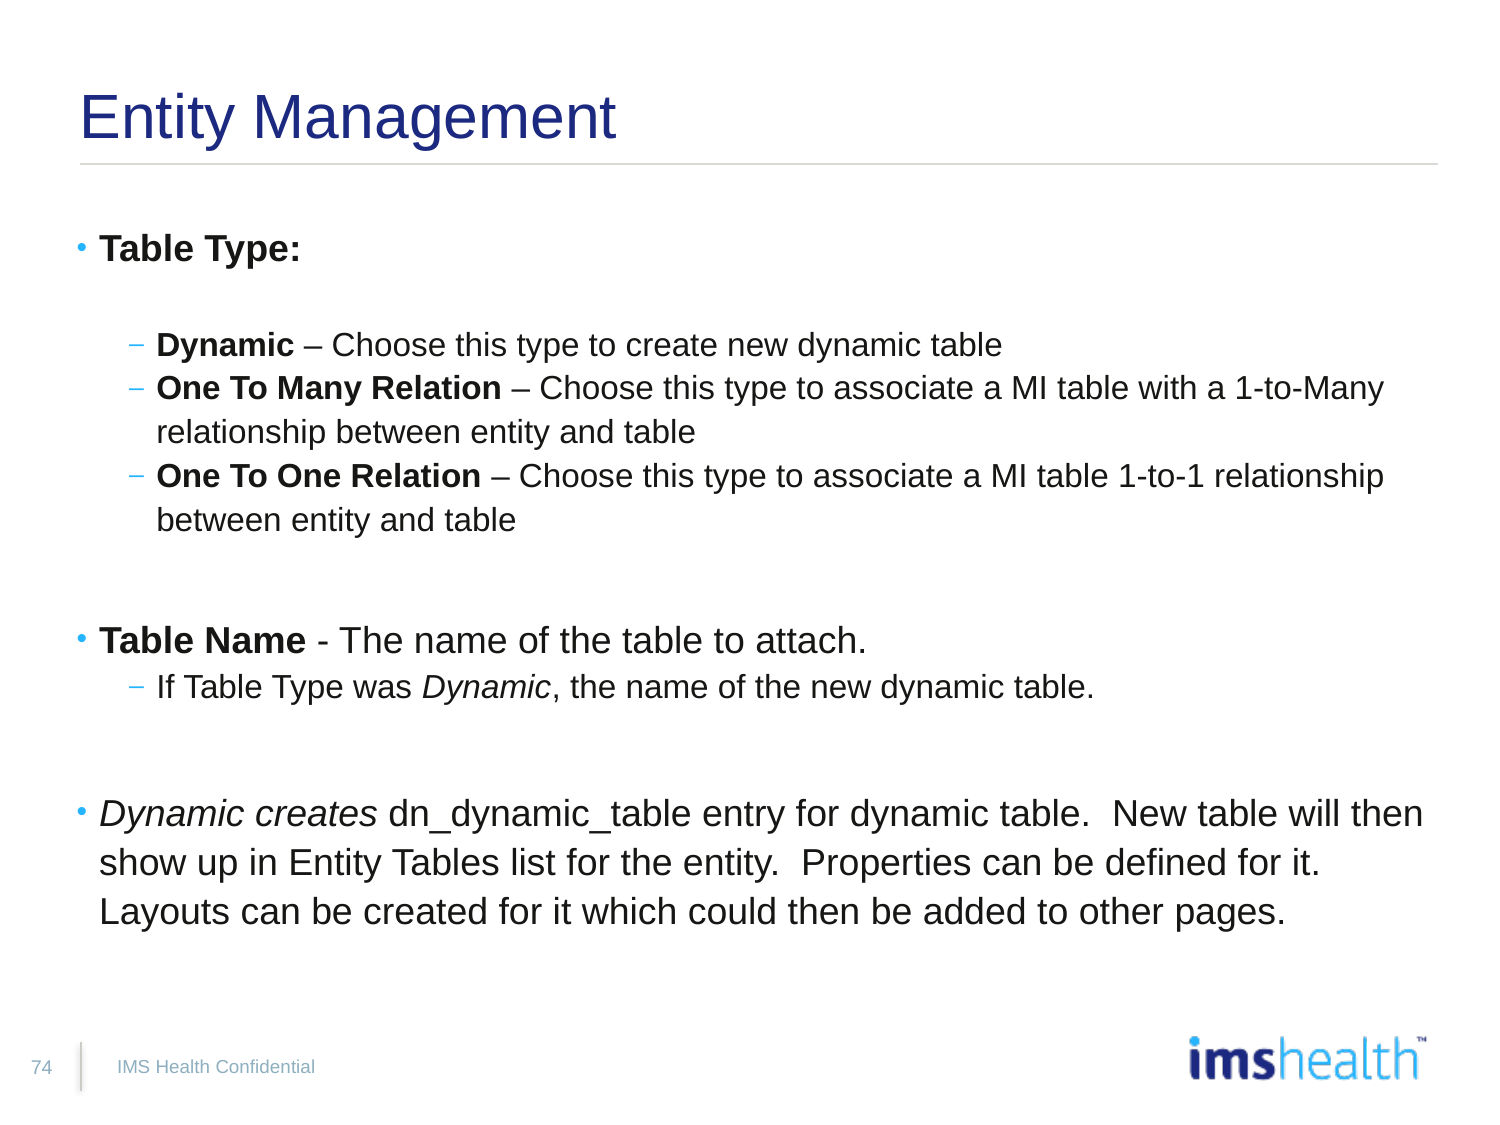

# Entity Management
Table Type:

Dynamic – Choose this type to create new dynamic table
One To Many Relation – Choose this type to associate a MI table with a 1-to-Many relationship between entity and table
One To One Relation – Choose this type to associate a MI table 1-to-1 relationship between entity and table

Table Name - The name of the table to attach.
If Table Type was Dynamic, the name of the new dynamic table.

Dynamic creates dn_dynamic_table entry for dynamic table.  New table will then show up in Entity Tables list for the entity.  Properties can be defined for it.  Layouts can be created for it which could then be added to other pages.

IMS Health Confidential